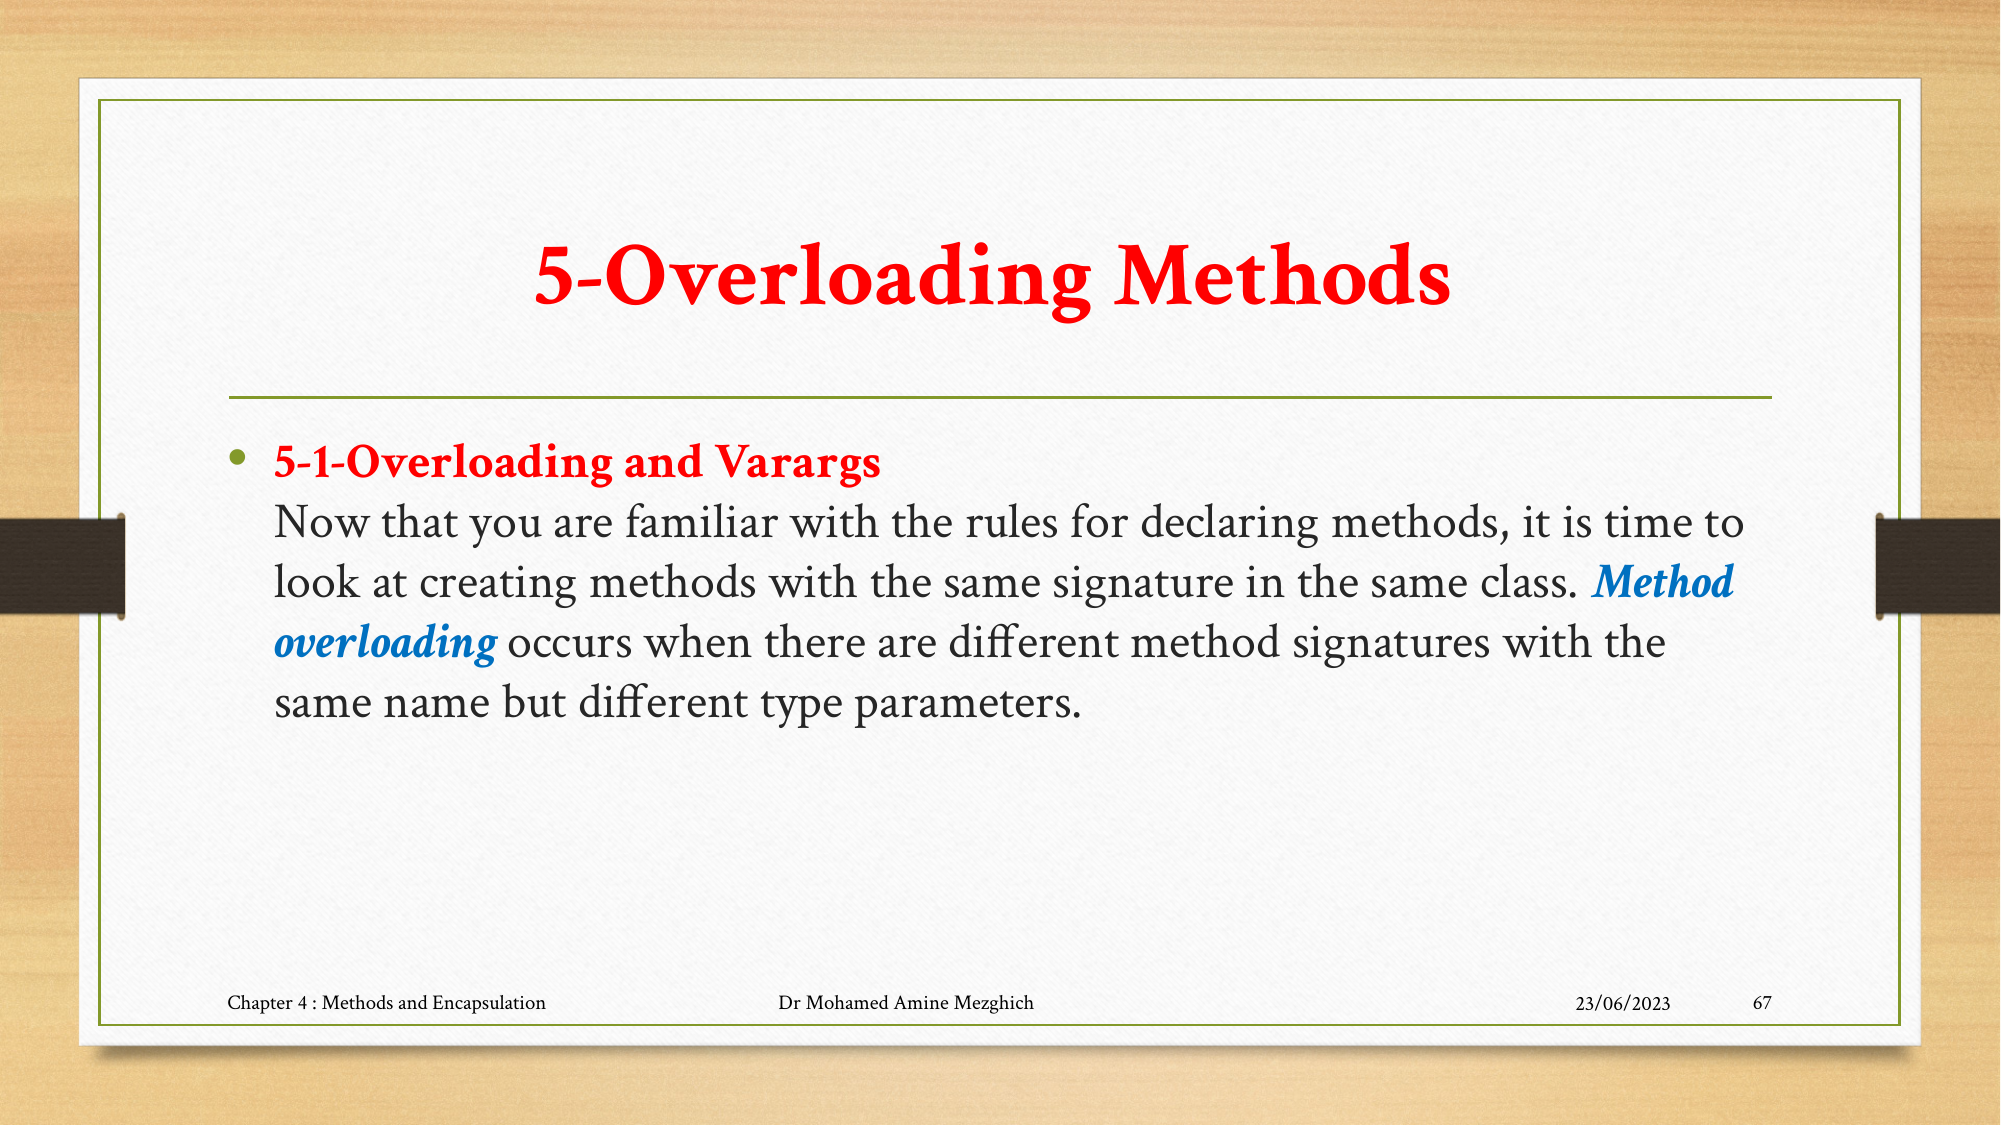

# 5-Overloading Methods
5-1-Overloading and Varargs
Now that you are familiar with the rules for declaring methods, it is time to look at creating methods with the same signature in the same class. Method overloading occurs when there are different method signatures with the same name but different type parameters.
Chapter 4 : Methods and Encapsulation                                                 Dr Mohamed Amine Mezghich
23/06/2023
67